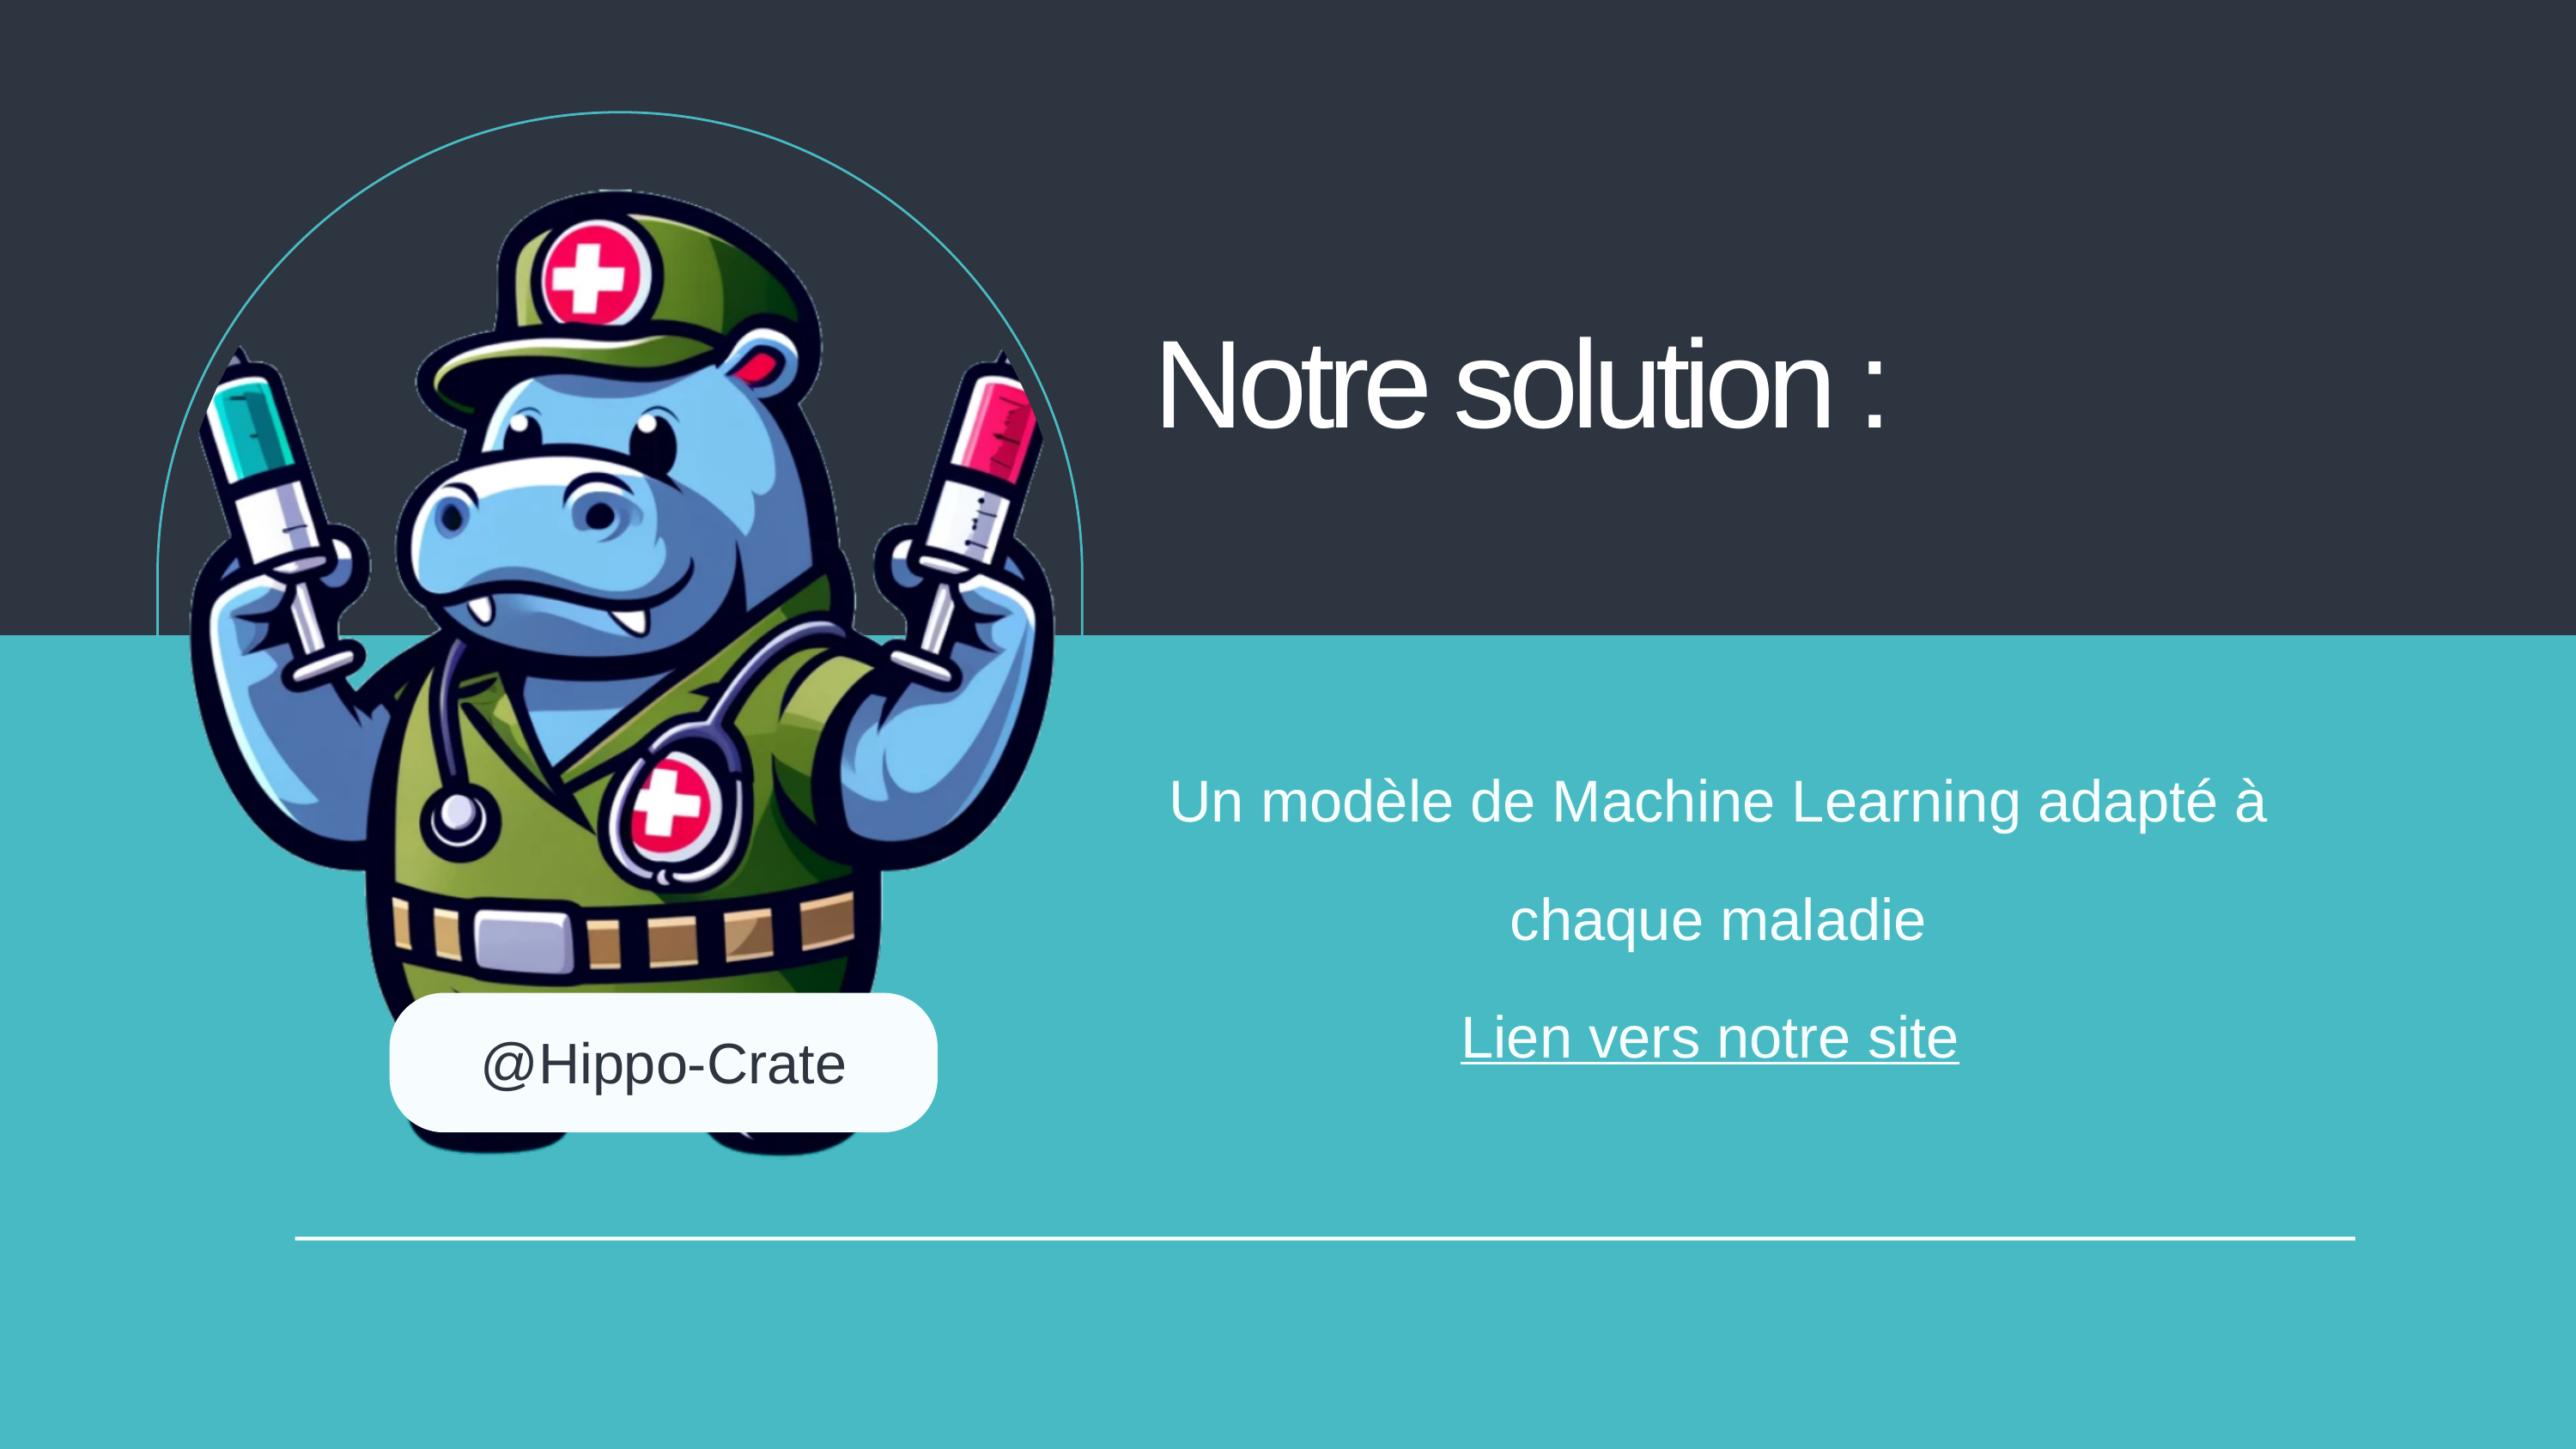

Notre solution :

Un modèle de Machine Learning adapté à chaque maladie
Lien vers notre site

@Hippo-Crate